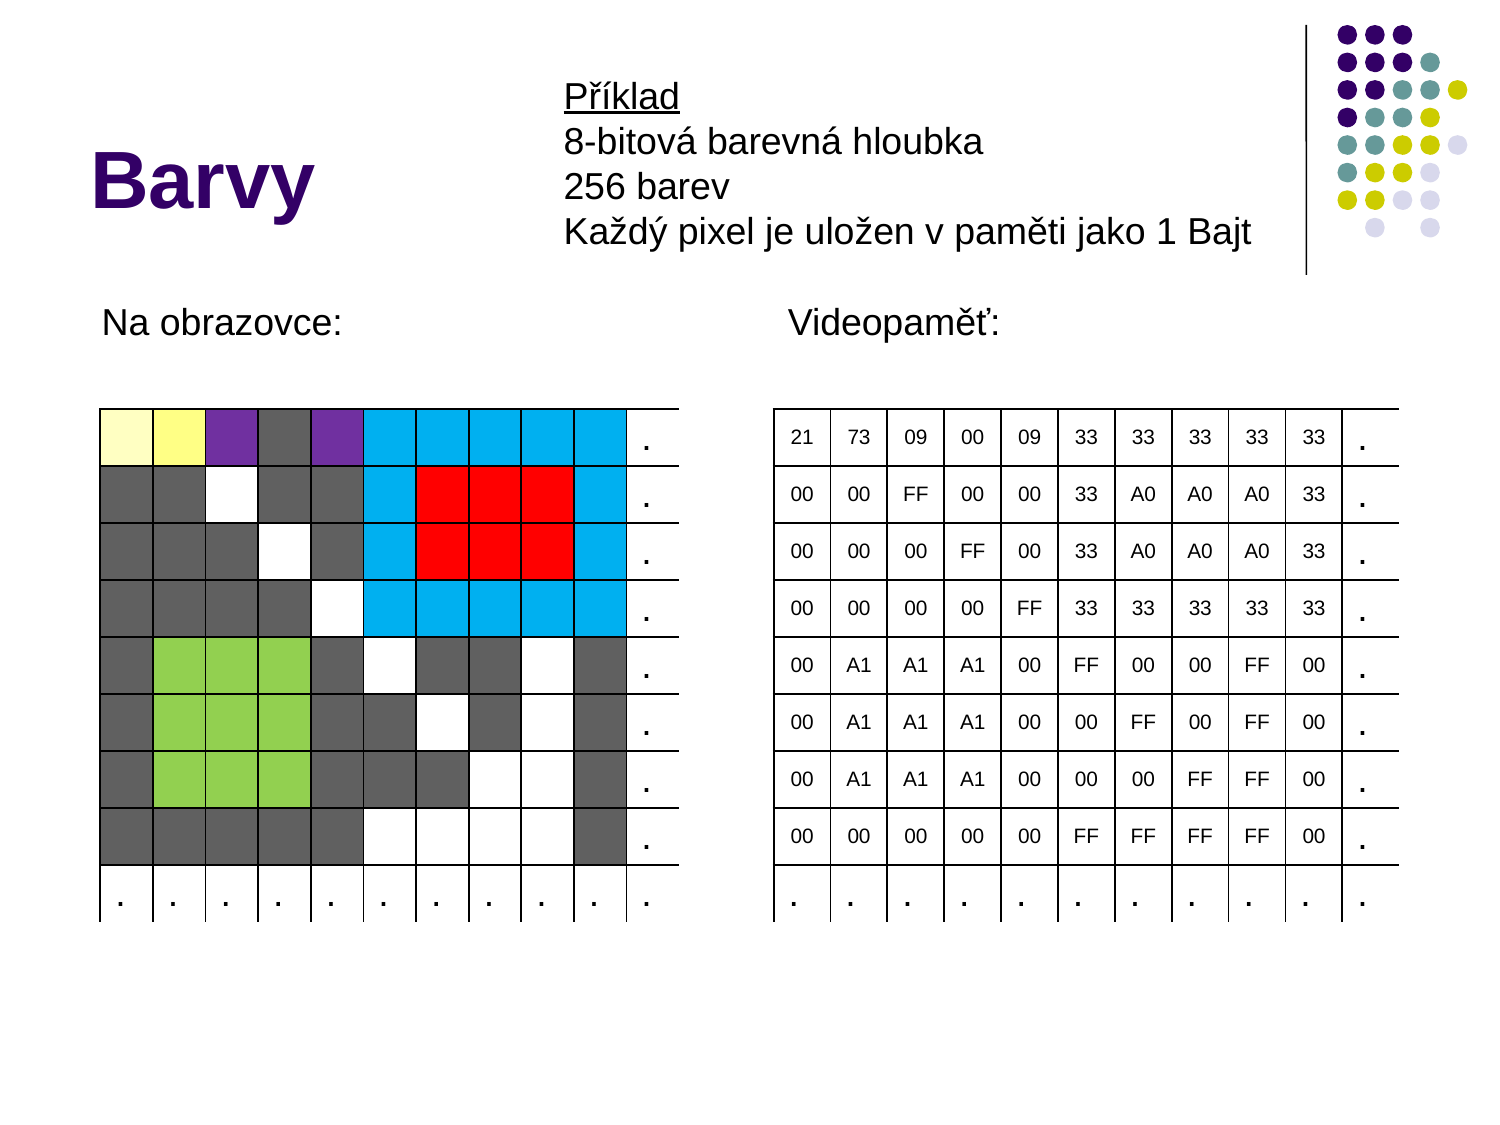

# Barvy
Příklad
8-bitová barevná hloubka
256 barev
Každý pixel je uložen v paměti jako 1 Bajt
Na obrazovce:
Videopaměť:
| 21 | 73 | 09 | 00 | 09 | 33 | 33 | 33 | 33 | 33 | . |
| --- | --- | --- | --- | --- | --- | --- | --- | --- | --- | --- |
| 00 | 00 | FF | 00 | 00 | 33 | A0 | A0 | A0 | 33 | . |
| 00 | 00 | 00 | FF | 00 | 33 | A0 | A0 | A0 | 33 | . |
| 00 | 00 | 00 | 00 | FF | 33 | 33 | 33 | 33 | 33 | . |
| 00 | A1 | A1 | A1 | 00 | FF | 00 | 00 | FF | 00 | . |
| 00 | A1 | A1 | A1 | 00 | 00 | FF | 00 | FF | 00 | . |
| 00 | A1 | A1 | A1 | 00 | 00 | 00 | FF | FF | 00 | . |
| 00 | 00 | 00 | 00 | 00 | FF | FF | FF | FF | 00 | . |
| . | . | . | . | . | . | . | . | . | . | . |
|  |  |  |  |  |  |  |  |  |  | . |
| --- | --- | --- | --- | --- | --- | --- | --- | --- | --- | --- |
|  |  |  |  |  |  |  |  |  |  | . |
|  |  |  |  |  |  |  |  |  |  | . |
|  |  |  |  |  |  |  |  |  |  | . |
|  |  |  |  |  |  |  |  |  |  | . |
|  |  |  |  |  |  |  |  |  |  | . |
|  |  |  |  |  |  |  |  |  |  | . |
|  |  |  |  |  |  |  |  |  |  | . |
| . | . | . | . | . | . | . | . | . | . | . |